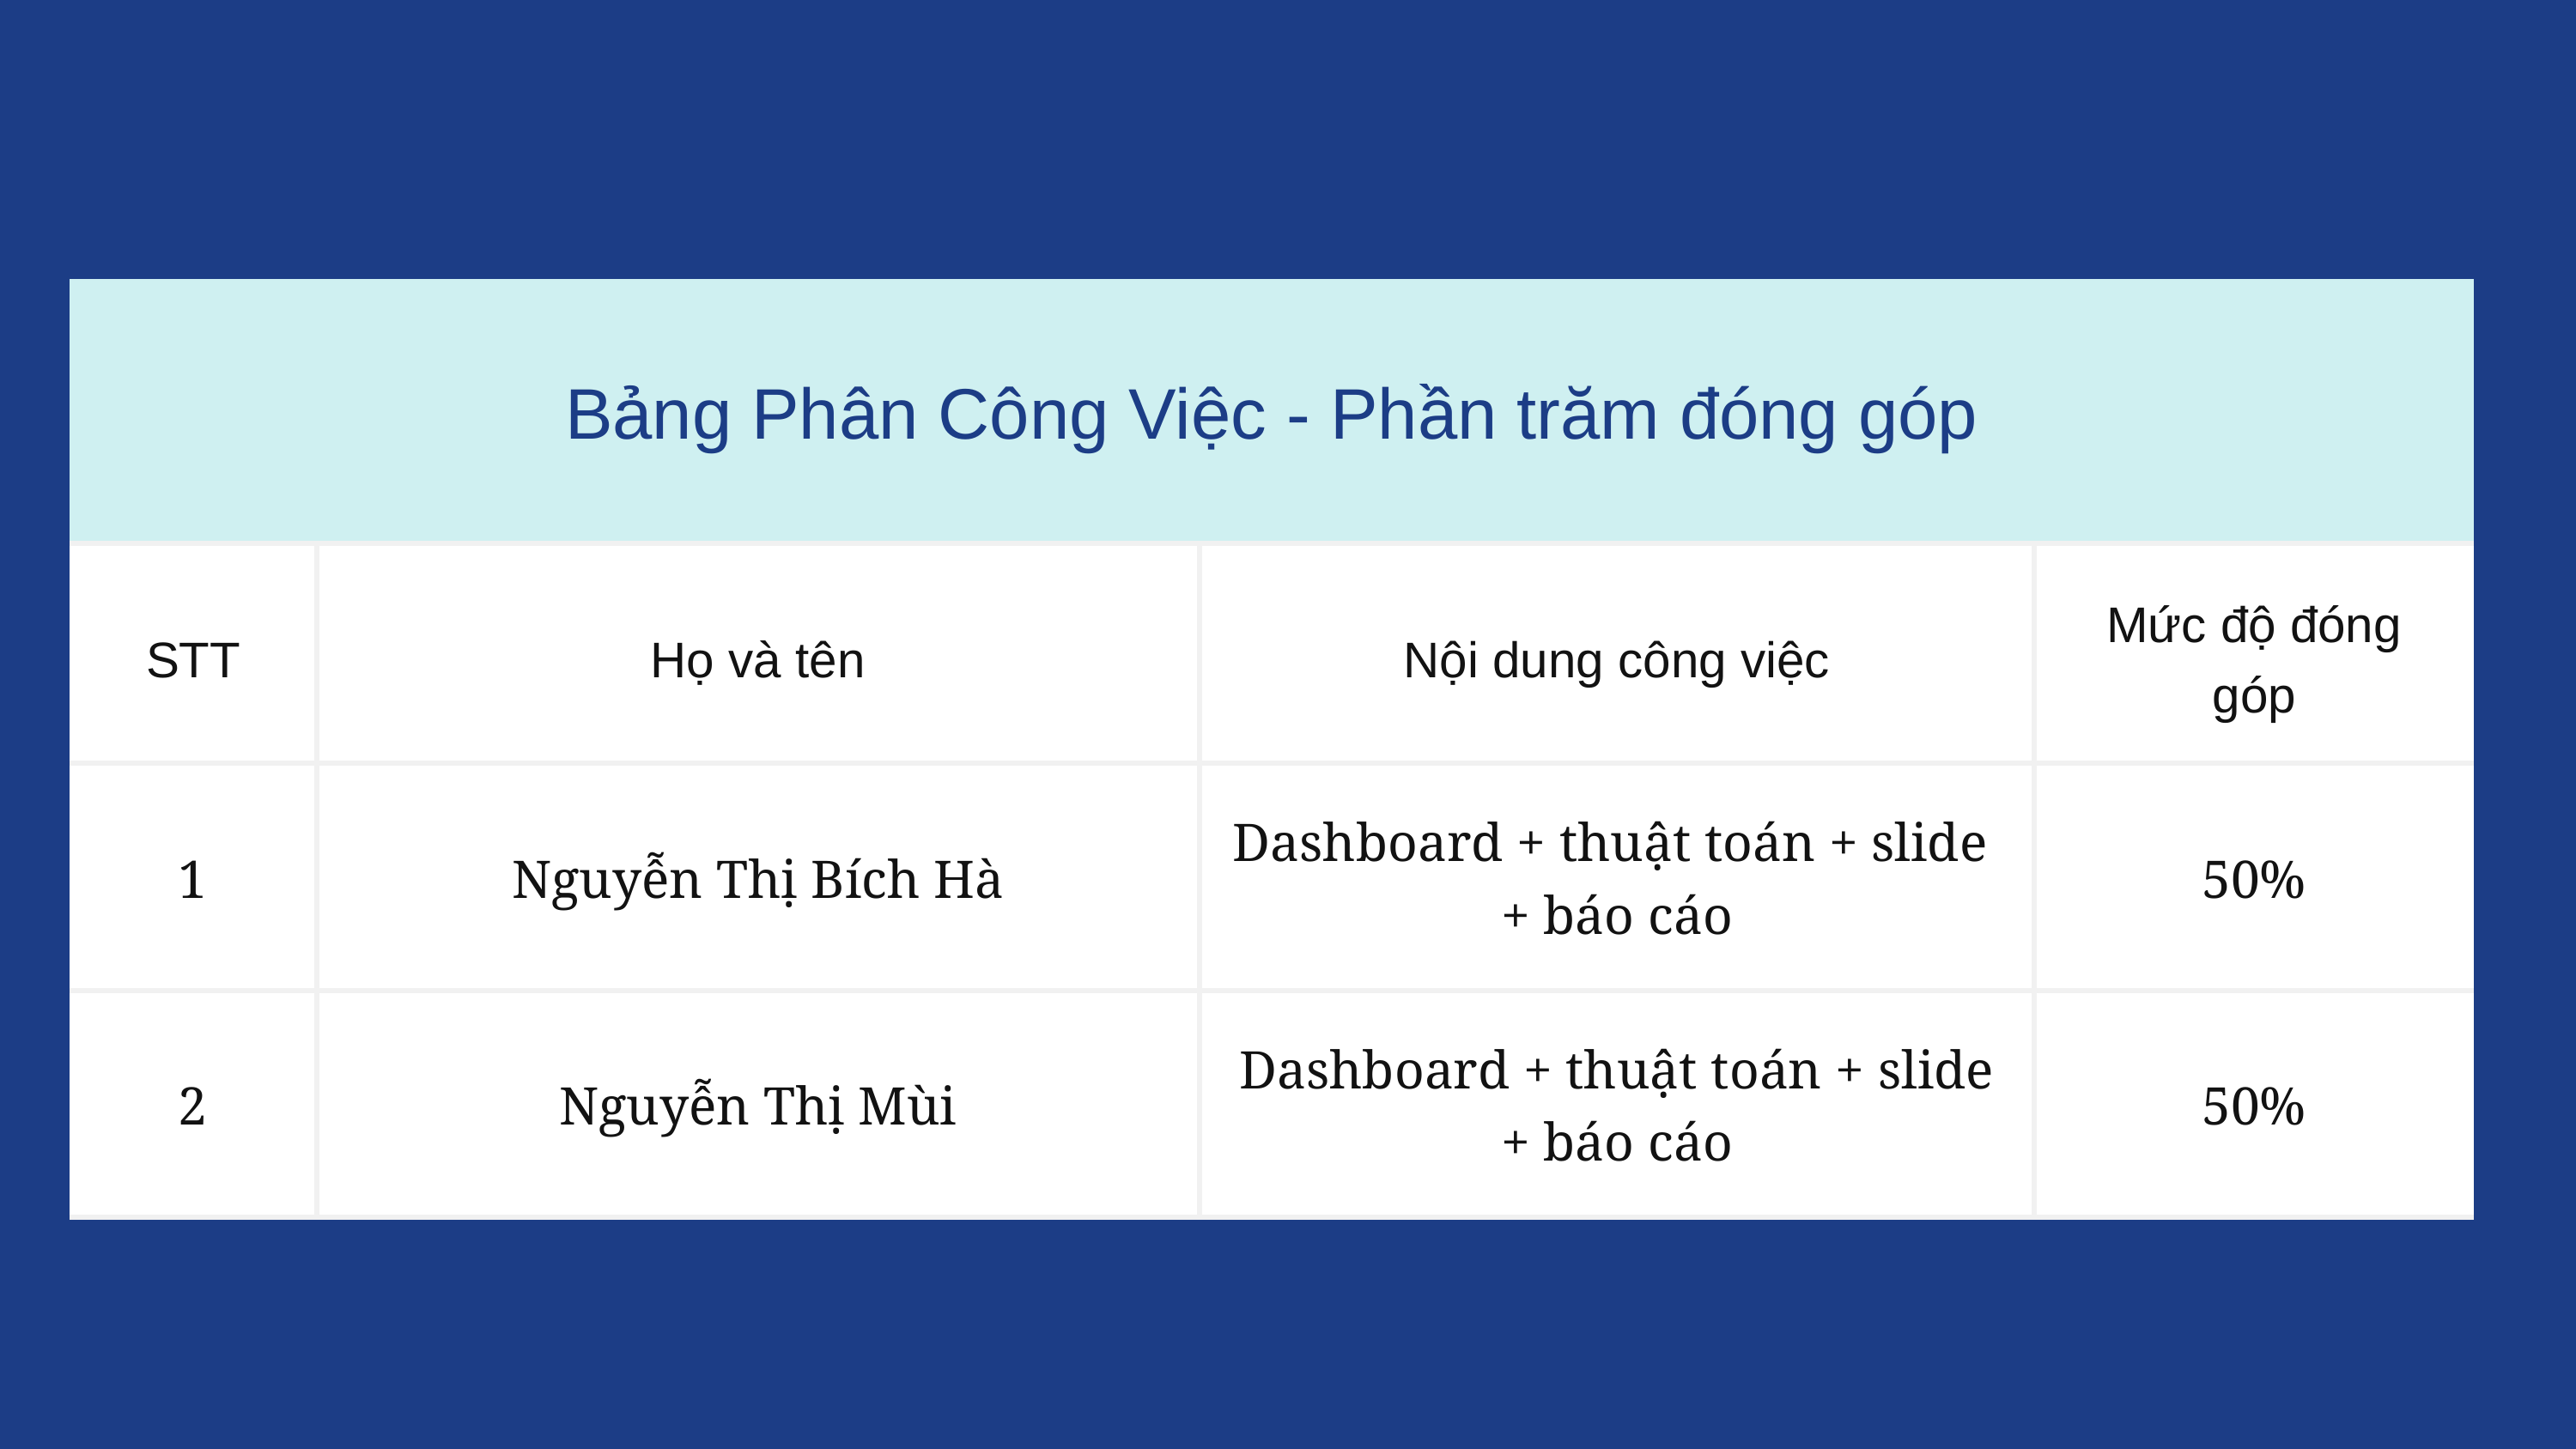

| Bảng Phân Công Việc - Phần trăm đóng góp | Bảng Phân Công Việc - Phần trăm đóng góp | Bảng Phân Công Việc - Phần trăm đóng góp | Bảng Phân Công Việc - Phần trăm đóng góp |
| --- | --- | --- | --- |
| STT | Họ và tên | Nội dung công việc | Mức độ đóng góp |
| 1 | Nguyễn Thị Bích Hà | Dashboard + thuật toán + slide + báo cáo | 50% |
| 2 | Nguyễn Thị Mùi | Dashboard + thuật toán + slide + báo cáo | 50% |